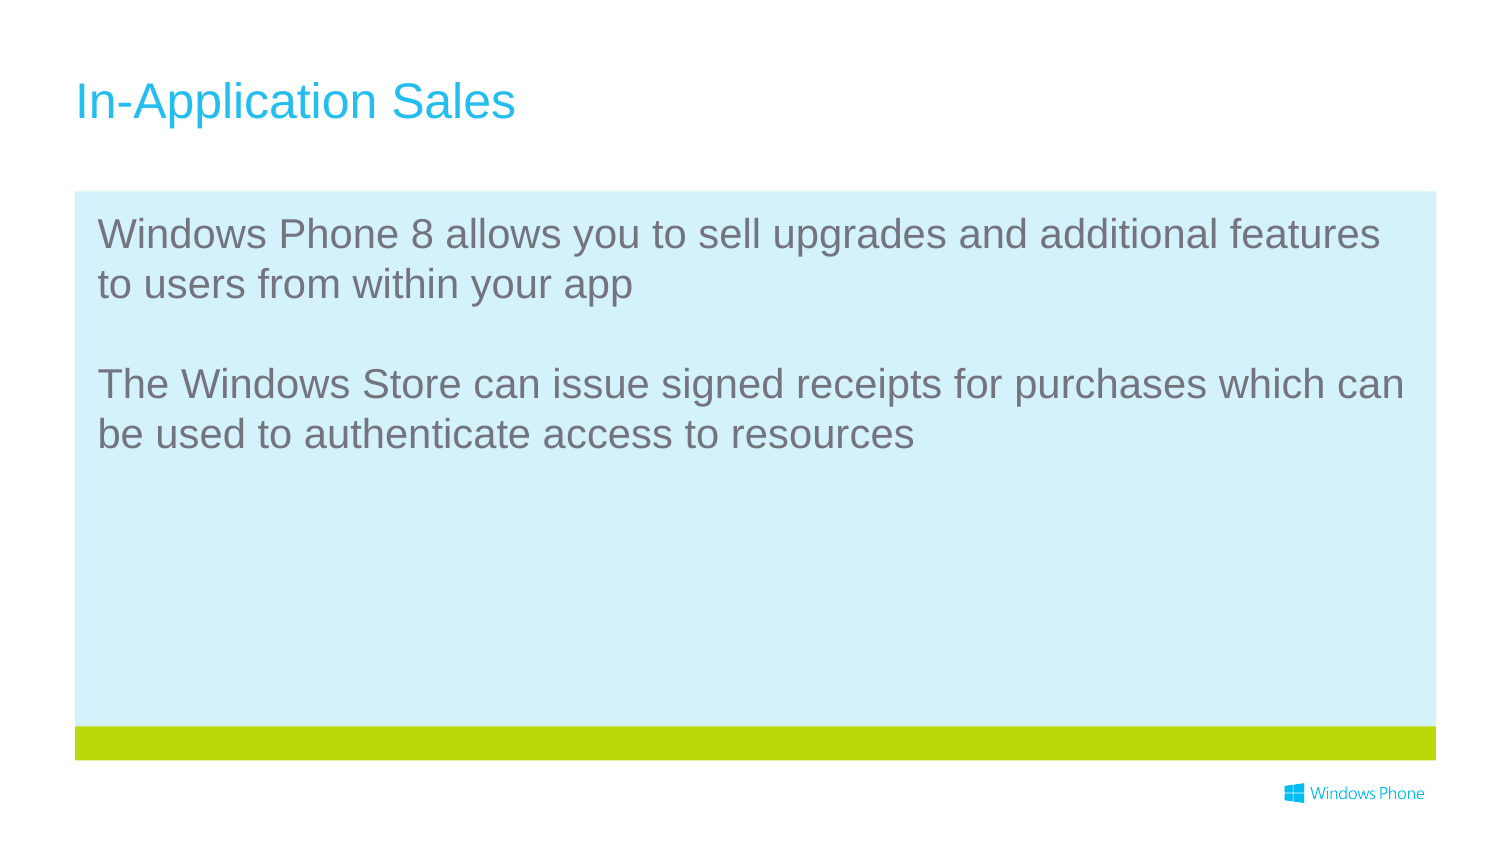

# In-Application Sales

Windows Phone 8 allows you to sell upgrades and additional features to users from within your app

The Windows Store can issue signed receipts for purchases which can be used to authenticate access to resources